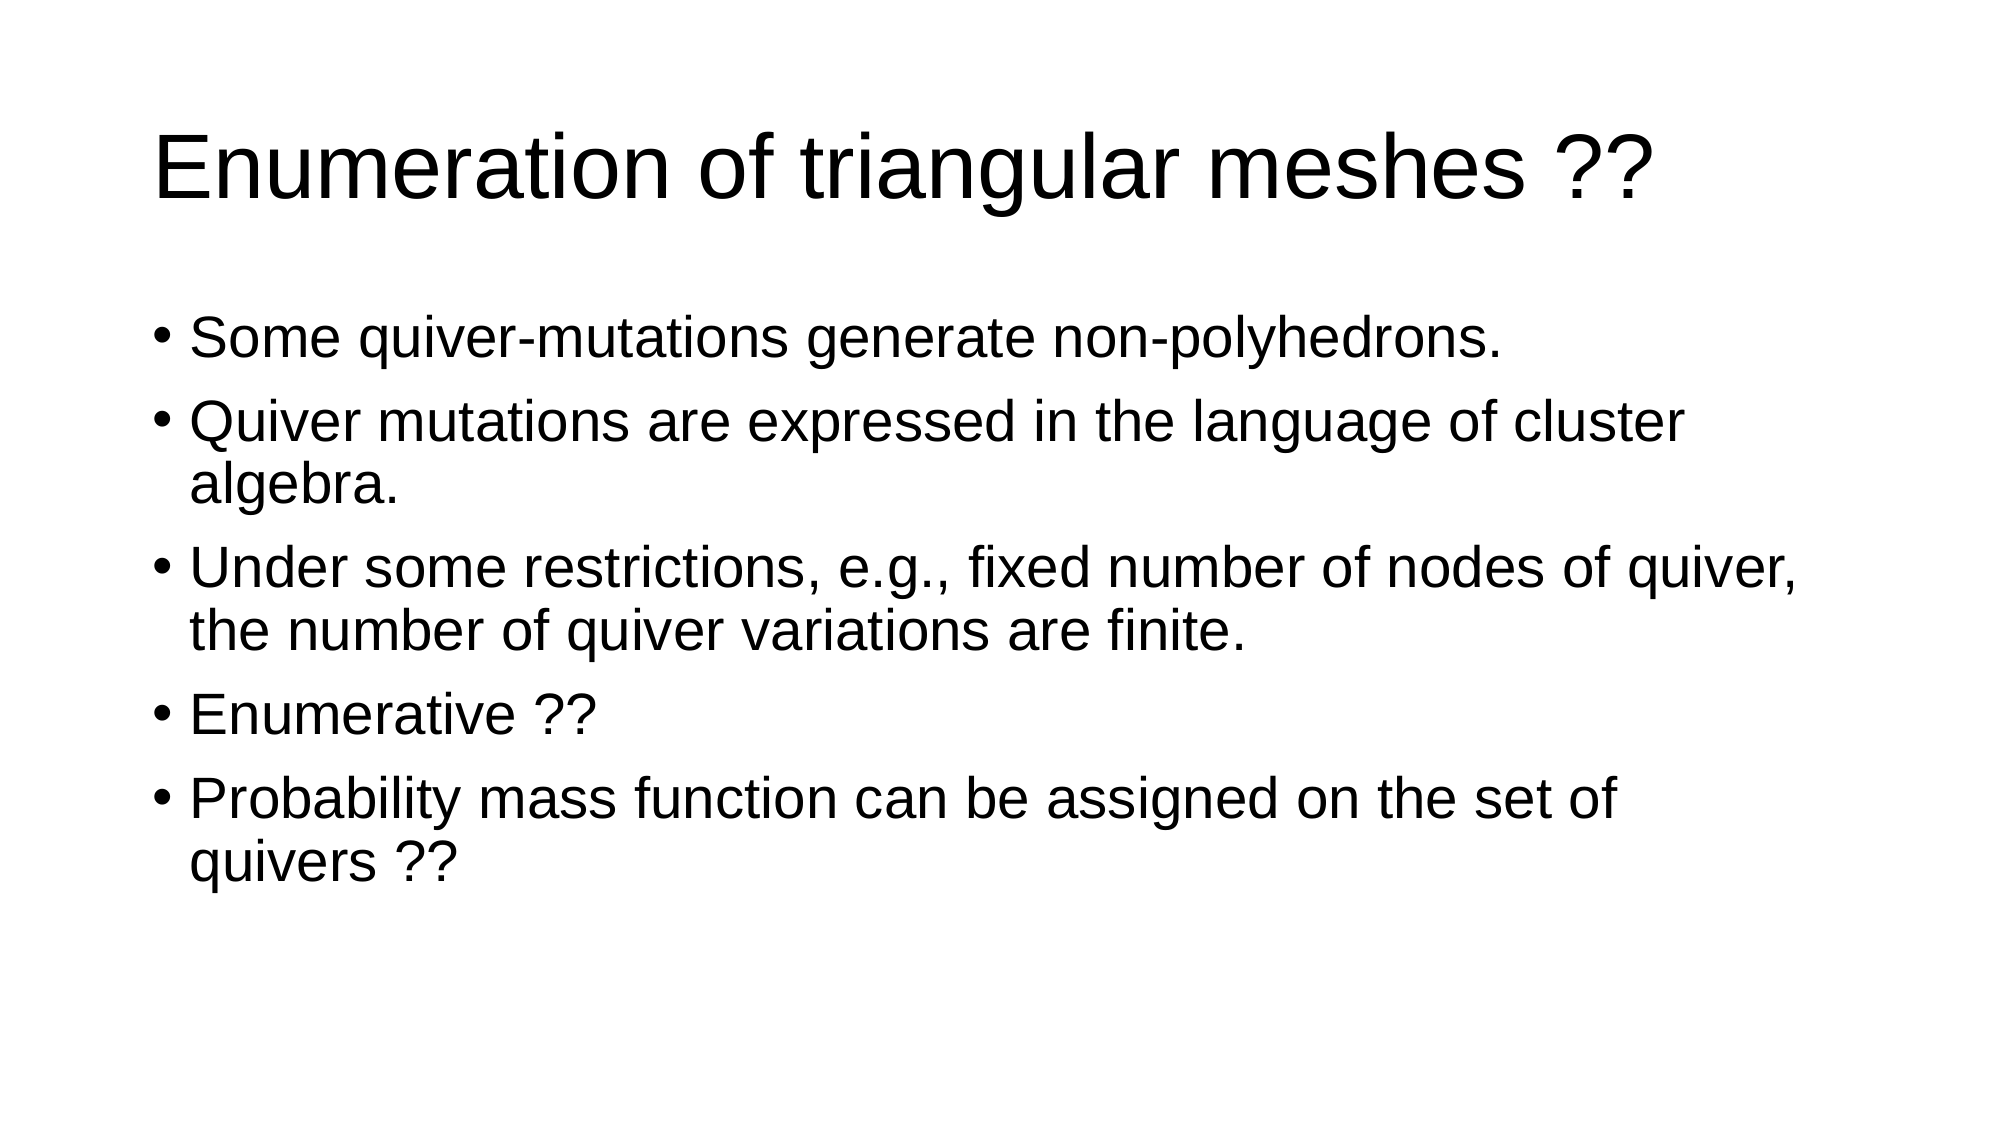

# Enumeration of triangular meshes ??
Some quiver-mutations generate non-polyhedrons.
Quiver mutations are expressed in the language of cluster algebra.
Under some restrictions, e.g., fixed number of nodes of quiver, the number of quiver variations are finite.
Enumerative ??
Probability mass function can be assigned on the set of quivers ??